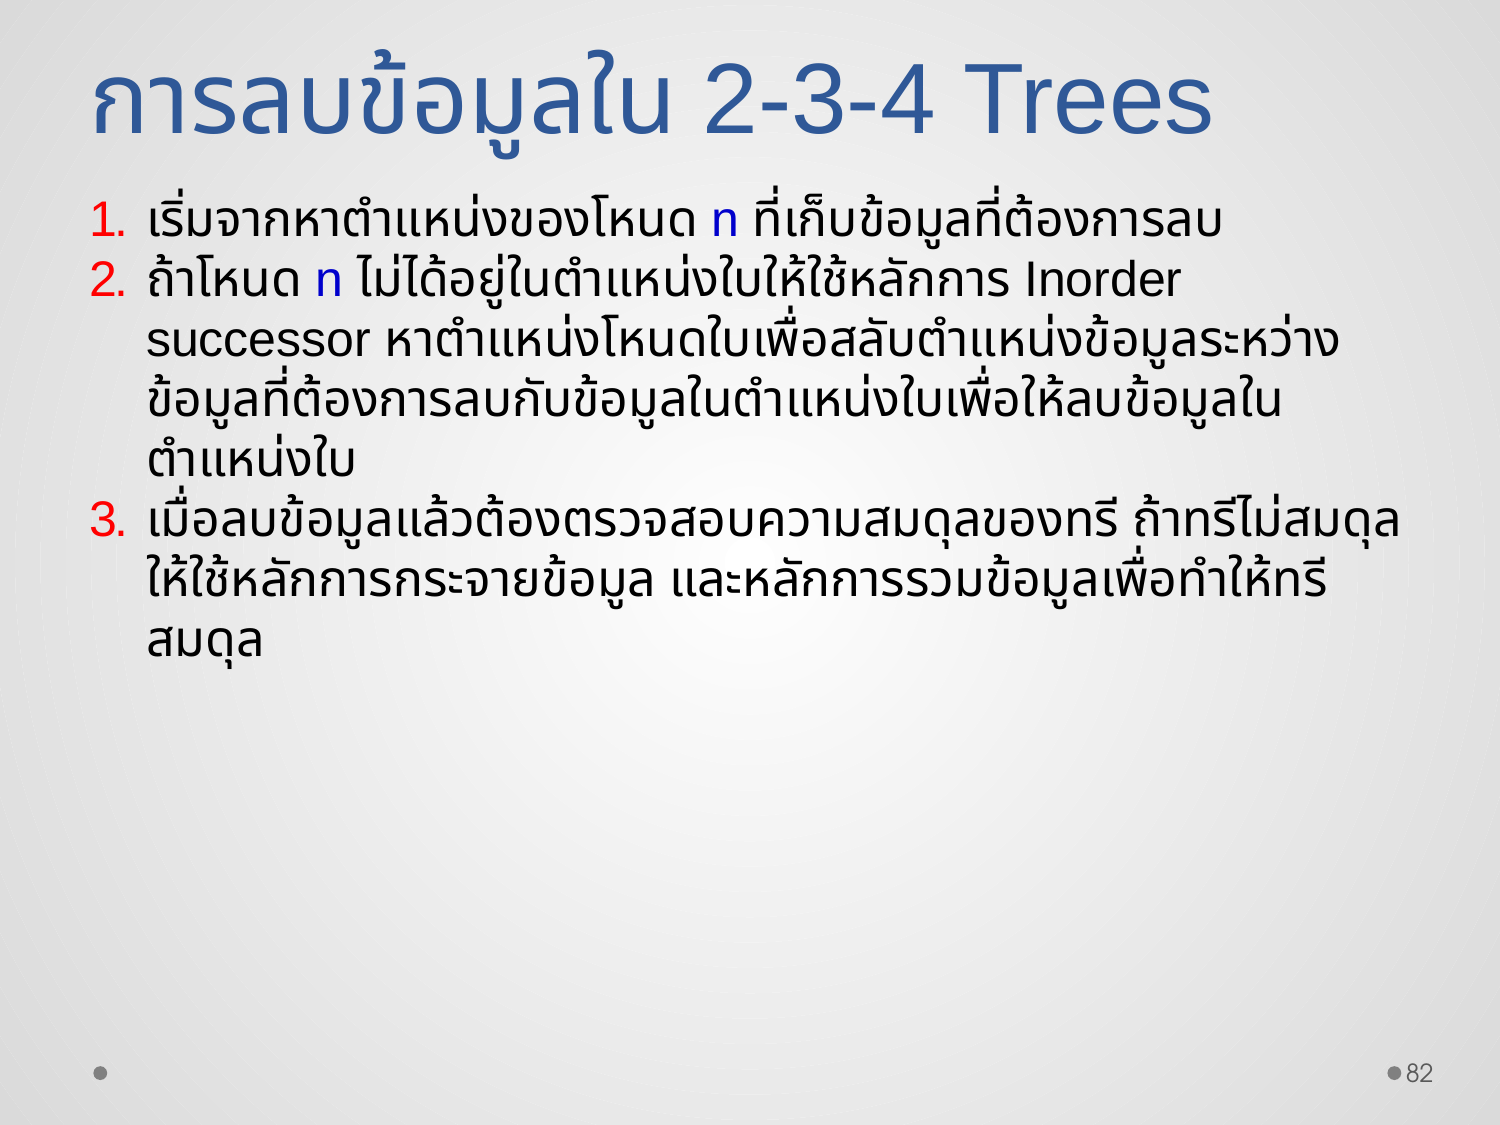

การลบข้อมูลใน 2-3-4 Trees
เริ่มจากหาตำแหน่งของโหนด n ที่เก็บข้อมูลที่ต้องการลบ
ถ้าโหนด n ไม่ได้อยู่ในตำแหน่งใบให้ใช้หลักการ Inorder successor หาตำแหน่งโหนดใบเพื่อสลับตำแหน่งข้อมูลระหว่างข้อมูลที่ต้องการลบกับข้อมูลในตำแหน่งใบเพื่อให้ลบข้อมูลในตำแหน่งใบ
เมื่อลบข้อมูลแล้วต้องตรวจสอบความสมดุลของทรี ถ้าทรีไม่สมดุลให้ใช้หลักการกระจายข้อมูล และหลักการรวมข้อมูลเพื่อทำให้ทรีสมดุล
82